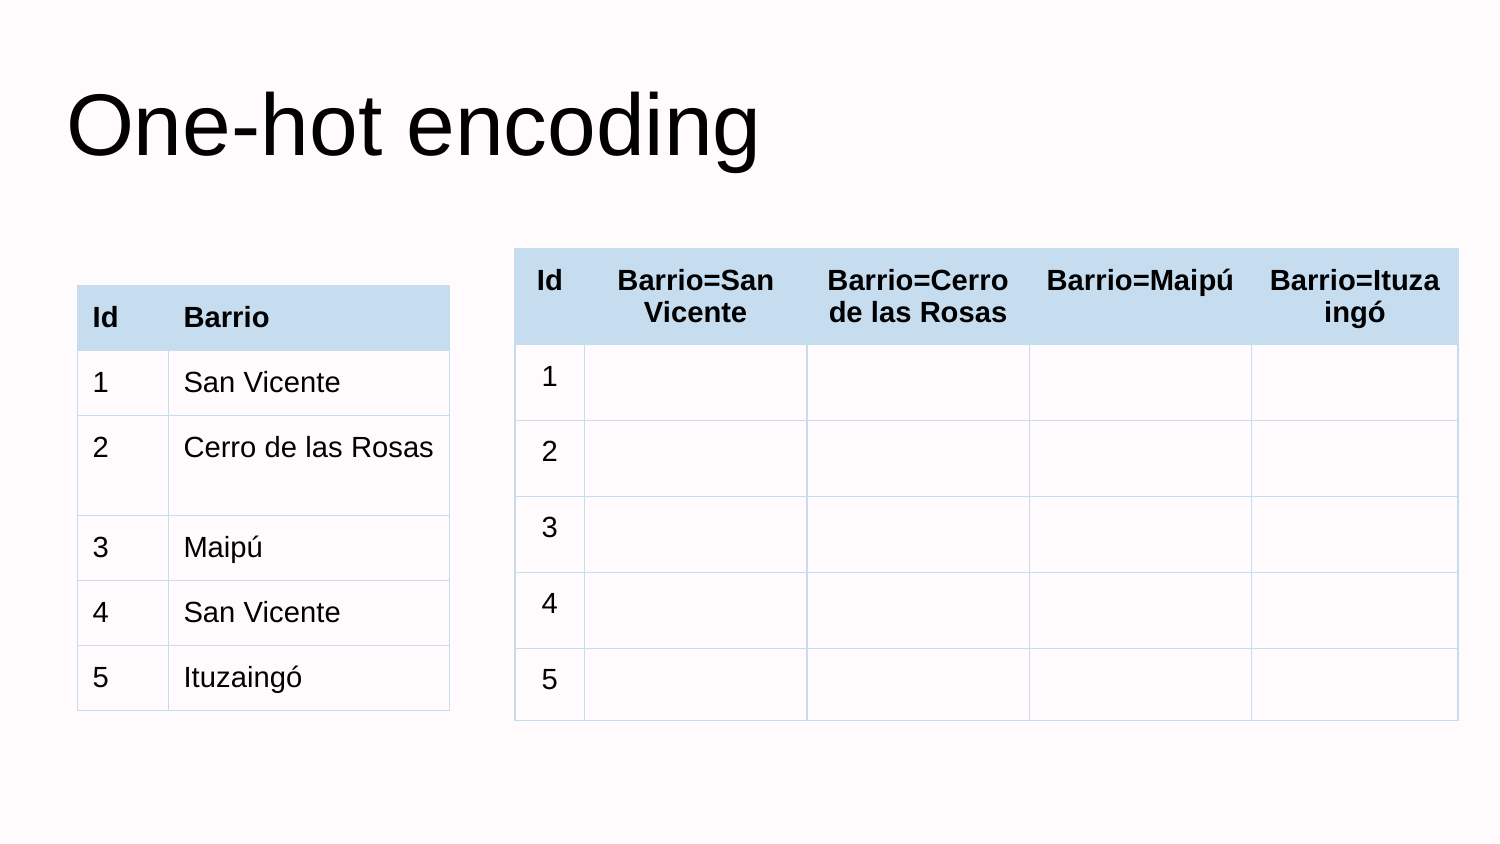

# One-hot encoding
| Id | Barrio=San Vicente | Barrio=Cerro de las Rosas | Barrio=Maipú | Barrio=Ituzaingó |
| --- | --- | --- | --- | --- |
| 1 |  |  |  |  |
| 2 |  |  |  |  |
| 3 |  |  |  |  |
| 4 |  |  |  |  |
| 5 |  |  |  |  |
| Id | Barrio |
| --- | --- |
| 1 | San Vicente |
| 2 | Cerro de las Rosas |
| 3 | Maipú |
| 4 | San Vicente |
| 5 | Ituzaingó |